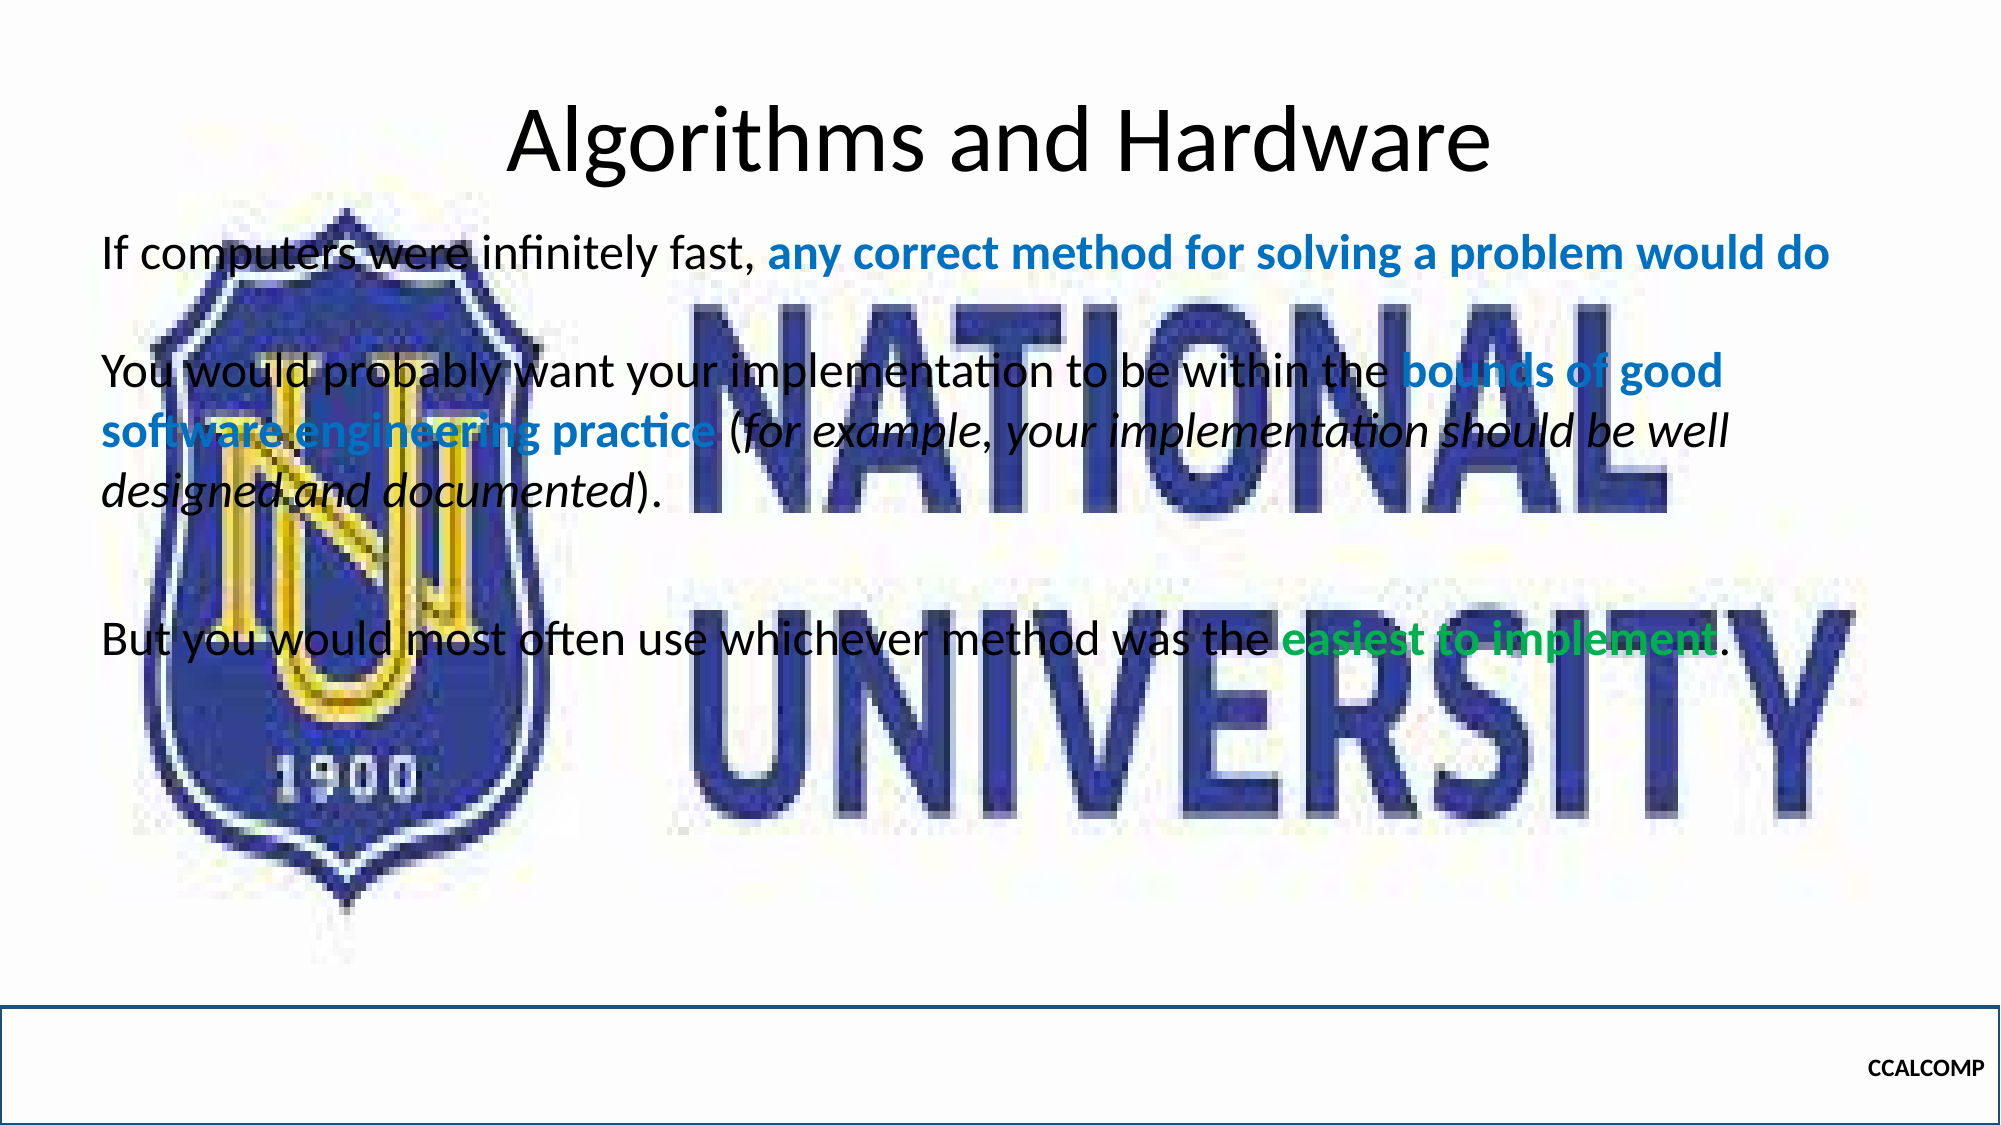

# Algorithms and Hardware
If computers were infinitely fast, any correct method for solving a problem would do
You would probably want your implementation to be within the bounds of good software engineering practice (for example, your implementation should be well designed and documented).
But you would most often use whichever method was the easiest to implement.
CCALCOMP